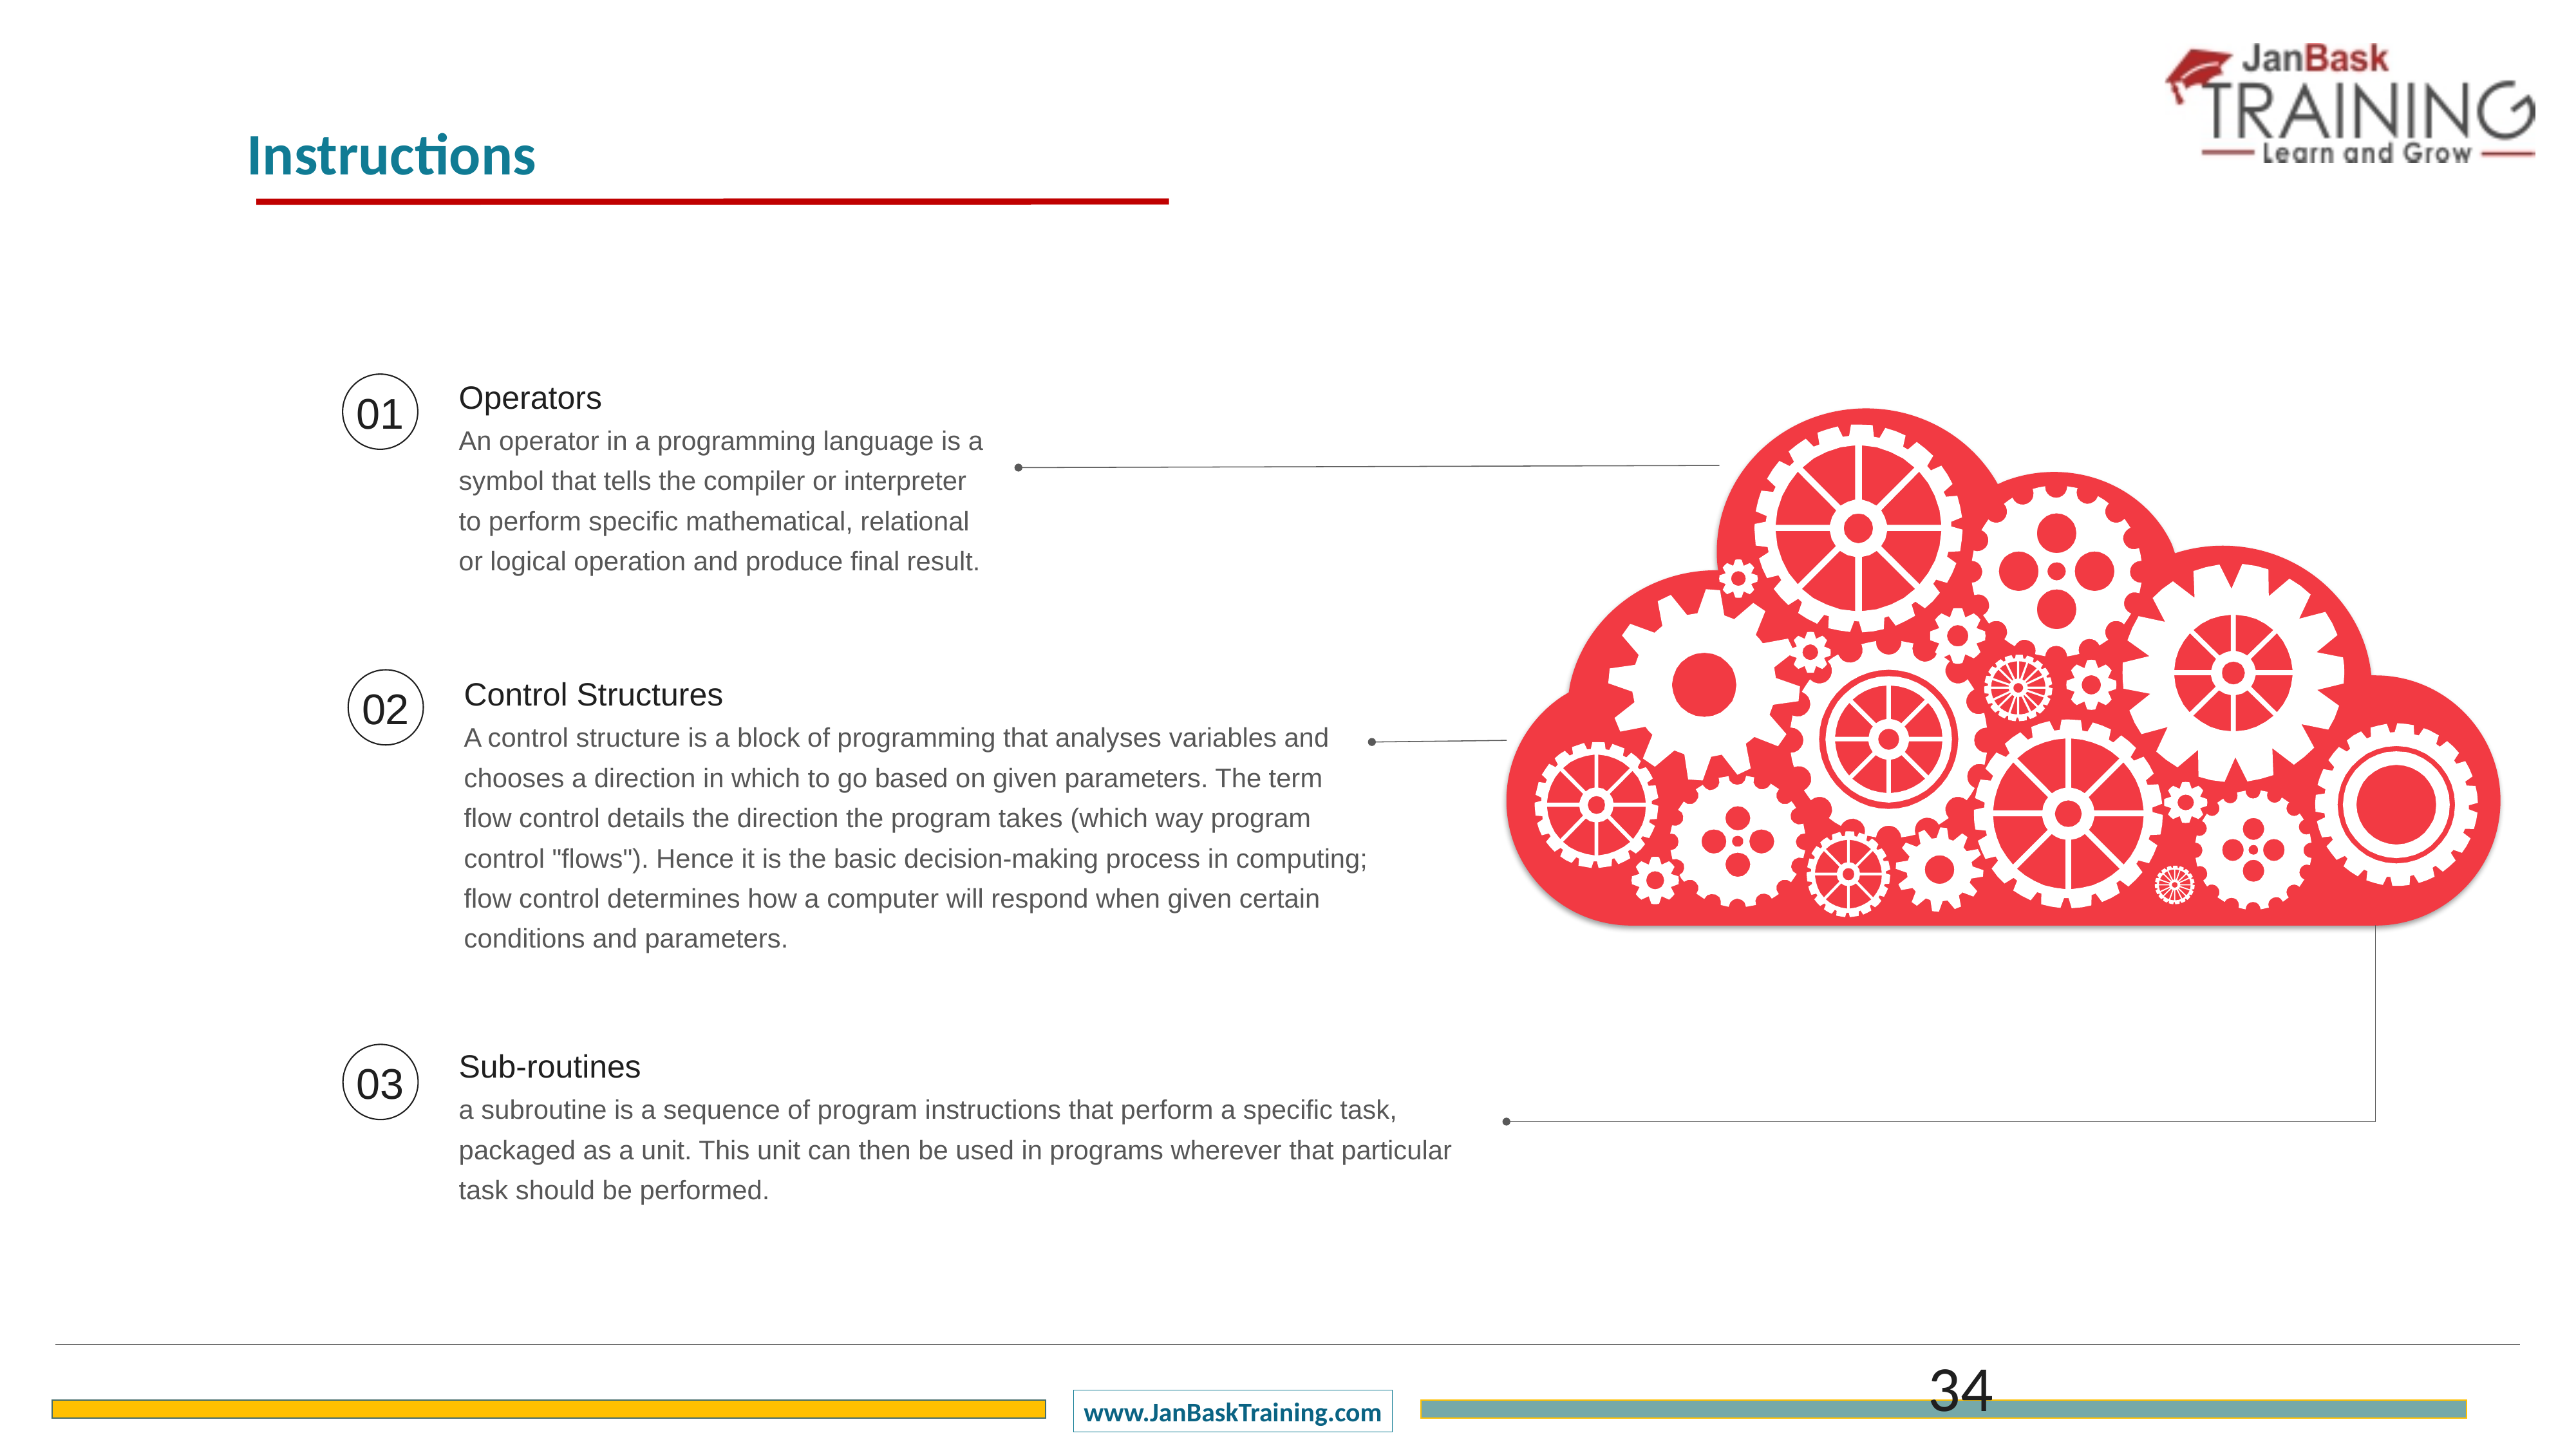

Instructions
Operators
An operator in a programming language is a symbol that tells the compiler or interpreter to perform specific mathematical, relational or logical operation and produce final result.
01

Control Structures
A control structure is a block of programming that analyses variables and chooses a direction in which to go based on given parameters. The term flow control details the direction the program takes (which way program control "flows"). Hence it is the basic decision-making process in computing; flow control determines how a computer will respond when given certain conditions and parameters.

02

Sub-routines
a subroutine is a sequence of program instructions that perform a specific task, packaged as a unit. This unit can then be used in programs wherever that particular task should be performed.
03
34